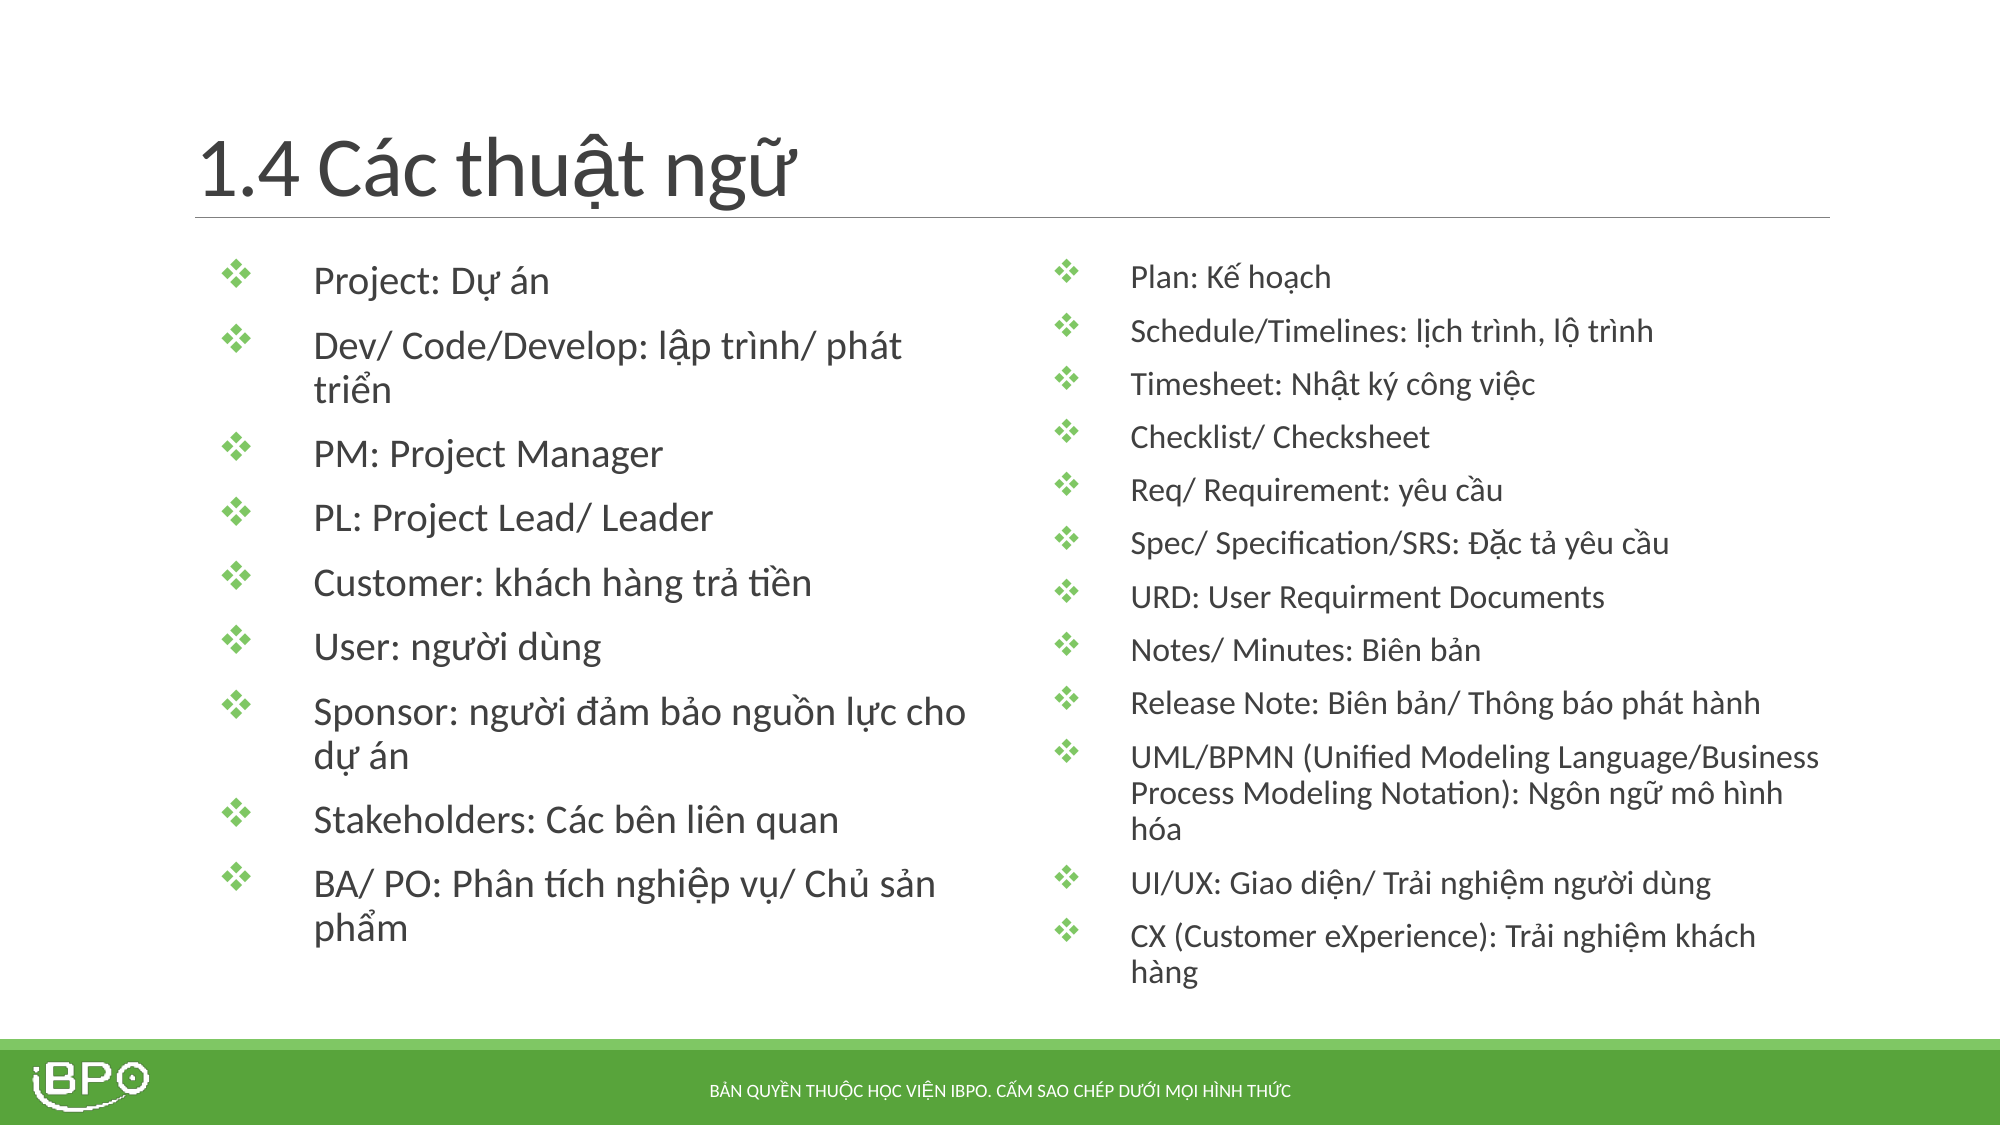

# 1.4 Các thuật ngữ
Project: Dự án
Dev/ Code/Develop: lập trình/ phát triển
PM: Project Manager
PL: Project Lead/ Leader
Customer: khách hàng trả tiền
User: người dùng
Sponsor: người đảm bảo nguồn lực cho dự án
Stakeholders: Các bên liên quan
BA/ PO: Phân tích nghiệp vụ/ Chủ sản phẩm
Plan: Kế hoạch
Schedule/Timelines: lịch trình, lộ trình
Timesheet: Nhật ký công việc
Checklist/ Checksheet
Req/ Requirement: yêu cầu
Spec/ Specification/SRS: Đặc tả yêu cầu
URD: User Requirment Documents
Notes/ Minutes: Biên bản
Release Note: Biên bản/ Thông báo phát hành
UML/BPMN (Unified Modeling Language/Business Process Modeling Notation): Ngôn ngữ mô hình hóa
UI/UX: Giao diện/ Trải nghiệm người dùng
CX (Customer eXperience): Trải nghiệm khách hàng
Bản quyền thuộc Học viện iBPO. Cấm sao chép dưới mọi hình thức